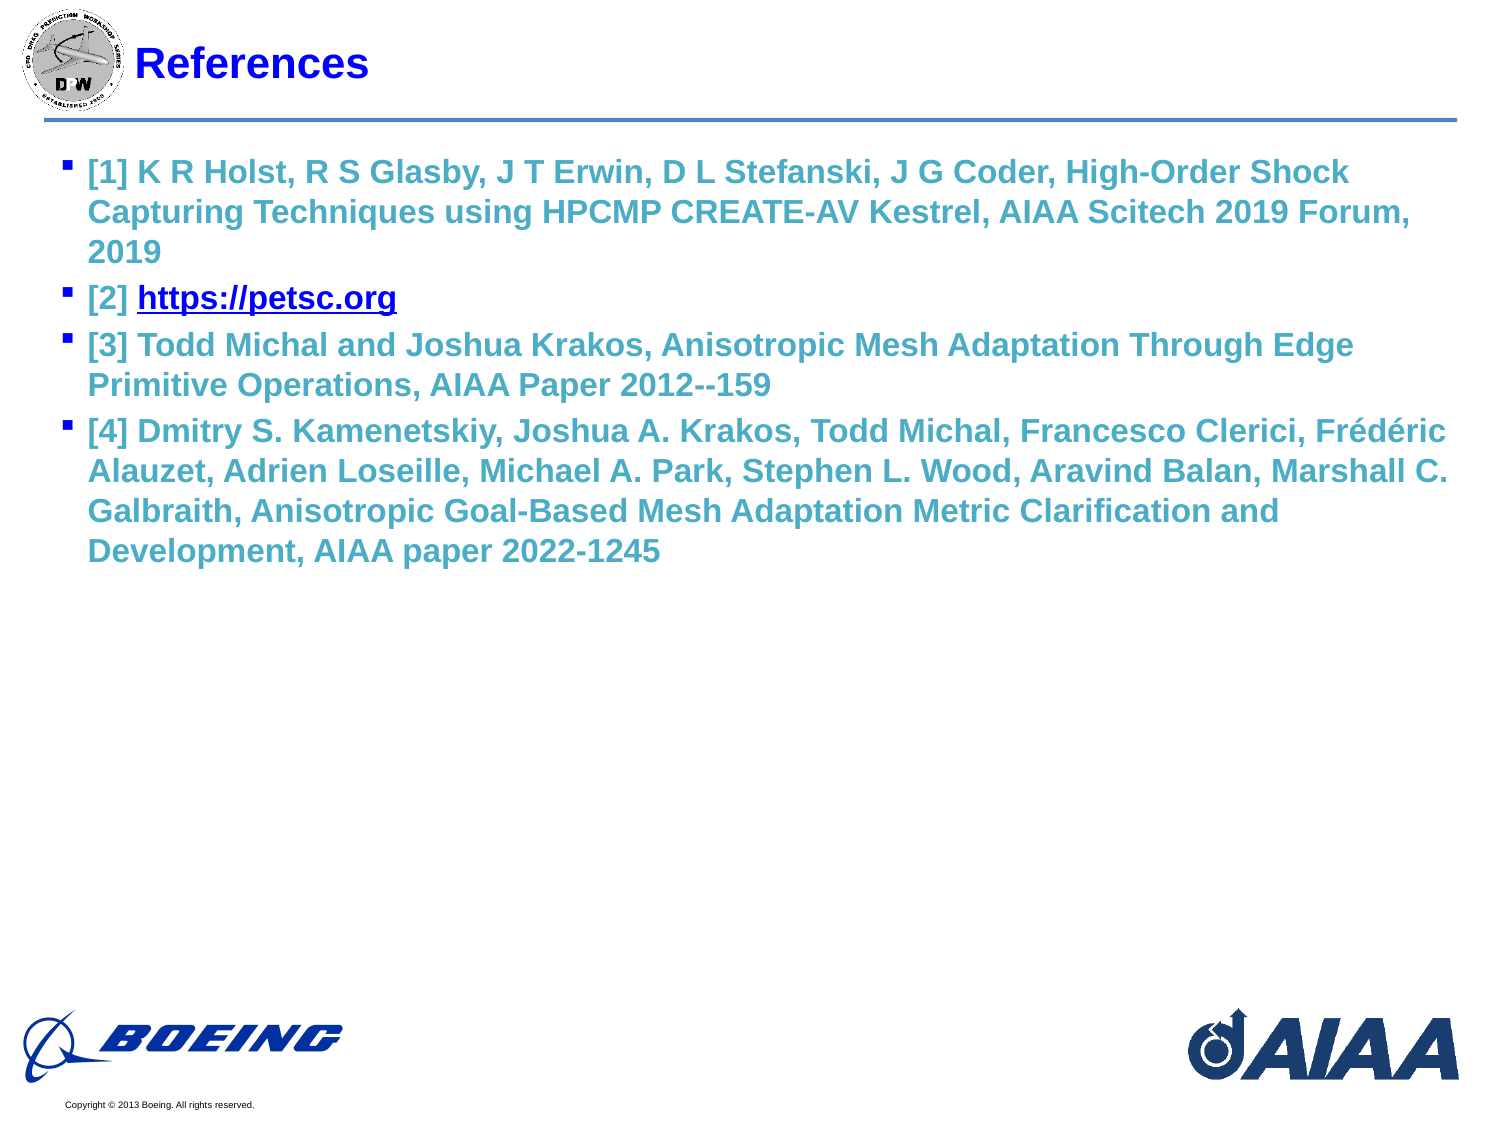

# References
[1] K R Holst, R S Glasby, J T Erwin, D L Stefanski, J G Coder, High-Order Shock Capturing Techniques using HPCMP CREATE-AV Kestrel, AIAA Scitech 2019 Forum, 2019
[2] https://petsc.org
[3] Todd Michal and Joshua Krakos, Anisotropic Mesh Adaptation Through Edge Primitive Operations, AIAA Paper 2012--159
[4] Dmitry S. Kamenetskiy, Joshua A. Krakos, Todd Michal, Francesco Clerici, Frédéric Alauzet, Adrien Loseille, Michael A. Park, Stephen L. Wood, Aravind Balan, Marshall C. Galbraith, Anisotropic Goal-Based Mesh Adaptation Metric Clarification and Development, AIAA paper 2022-1245